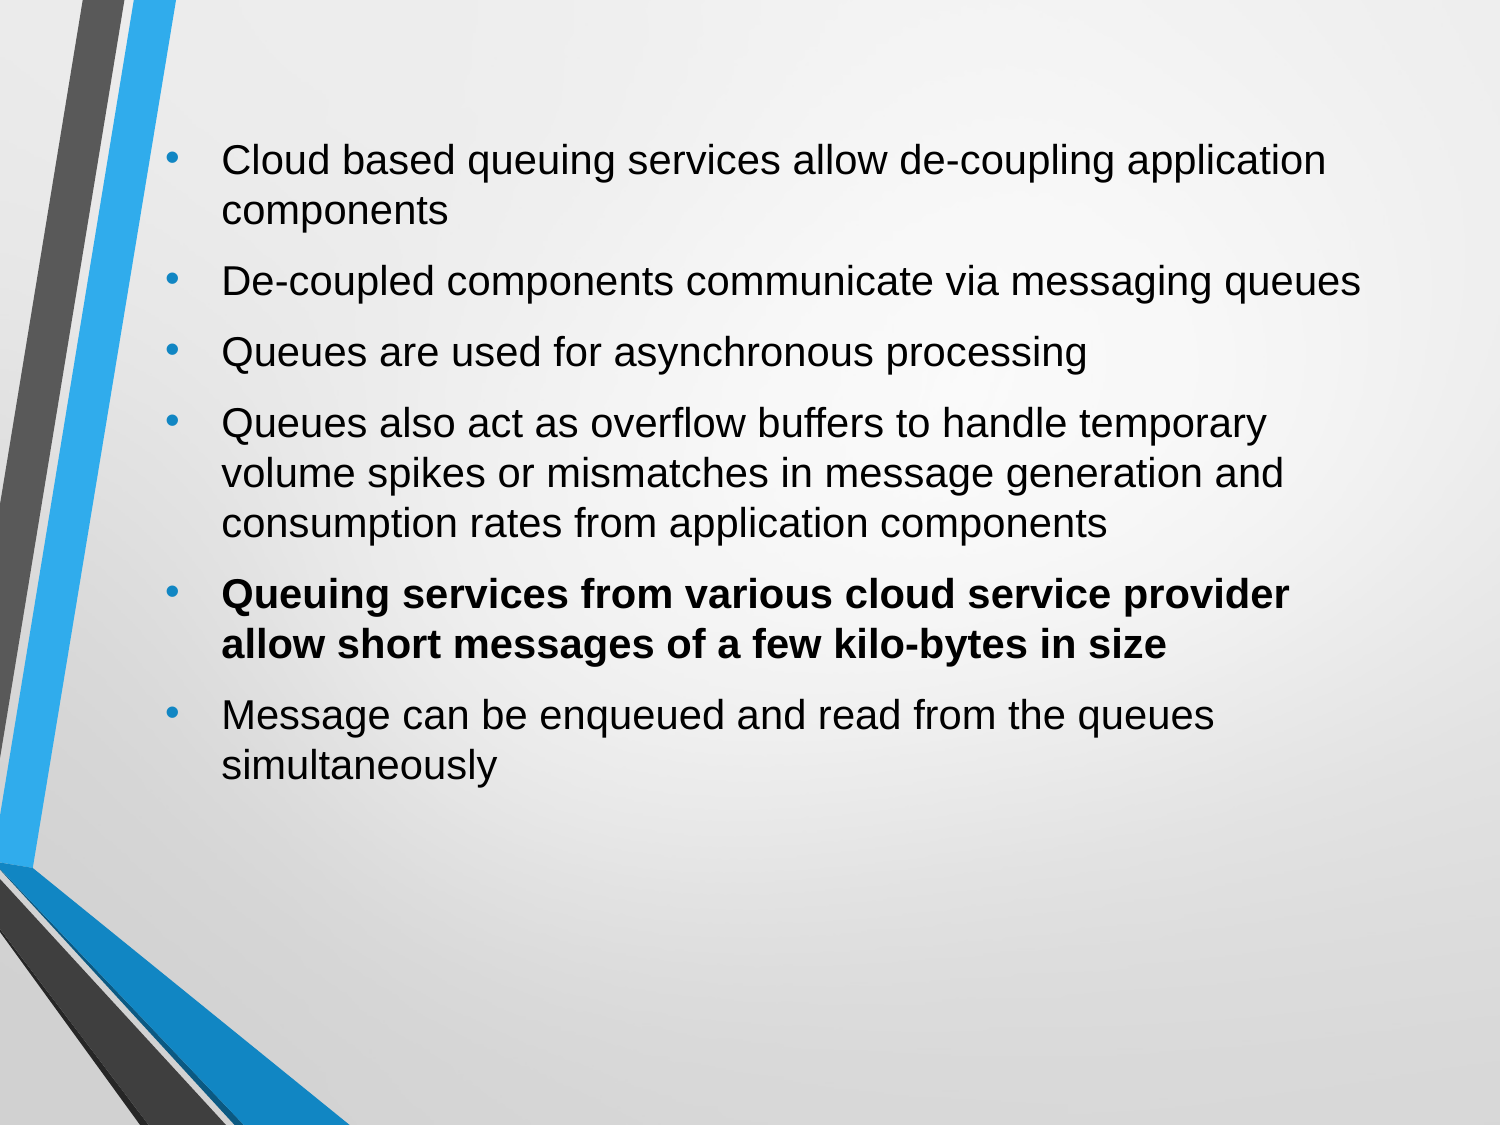

Cloud based queuing services allow de-coupling application components
De-coupled components communicate via messaging queues
Queues are used for asynchronous processing
Queues also act as overflow buffers to handle temporary volume spikes or mismatches in message generation and consumption rates from application components
Queuing services from various cloud service provider allow short messages of a few kilo-bytes in size
Message can be enqueued and read from the queues simultaneously